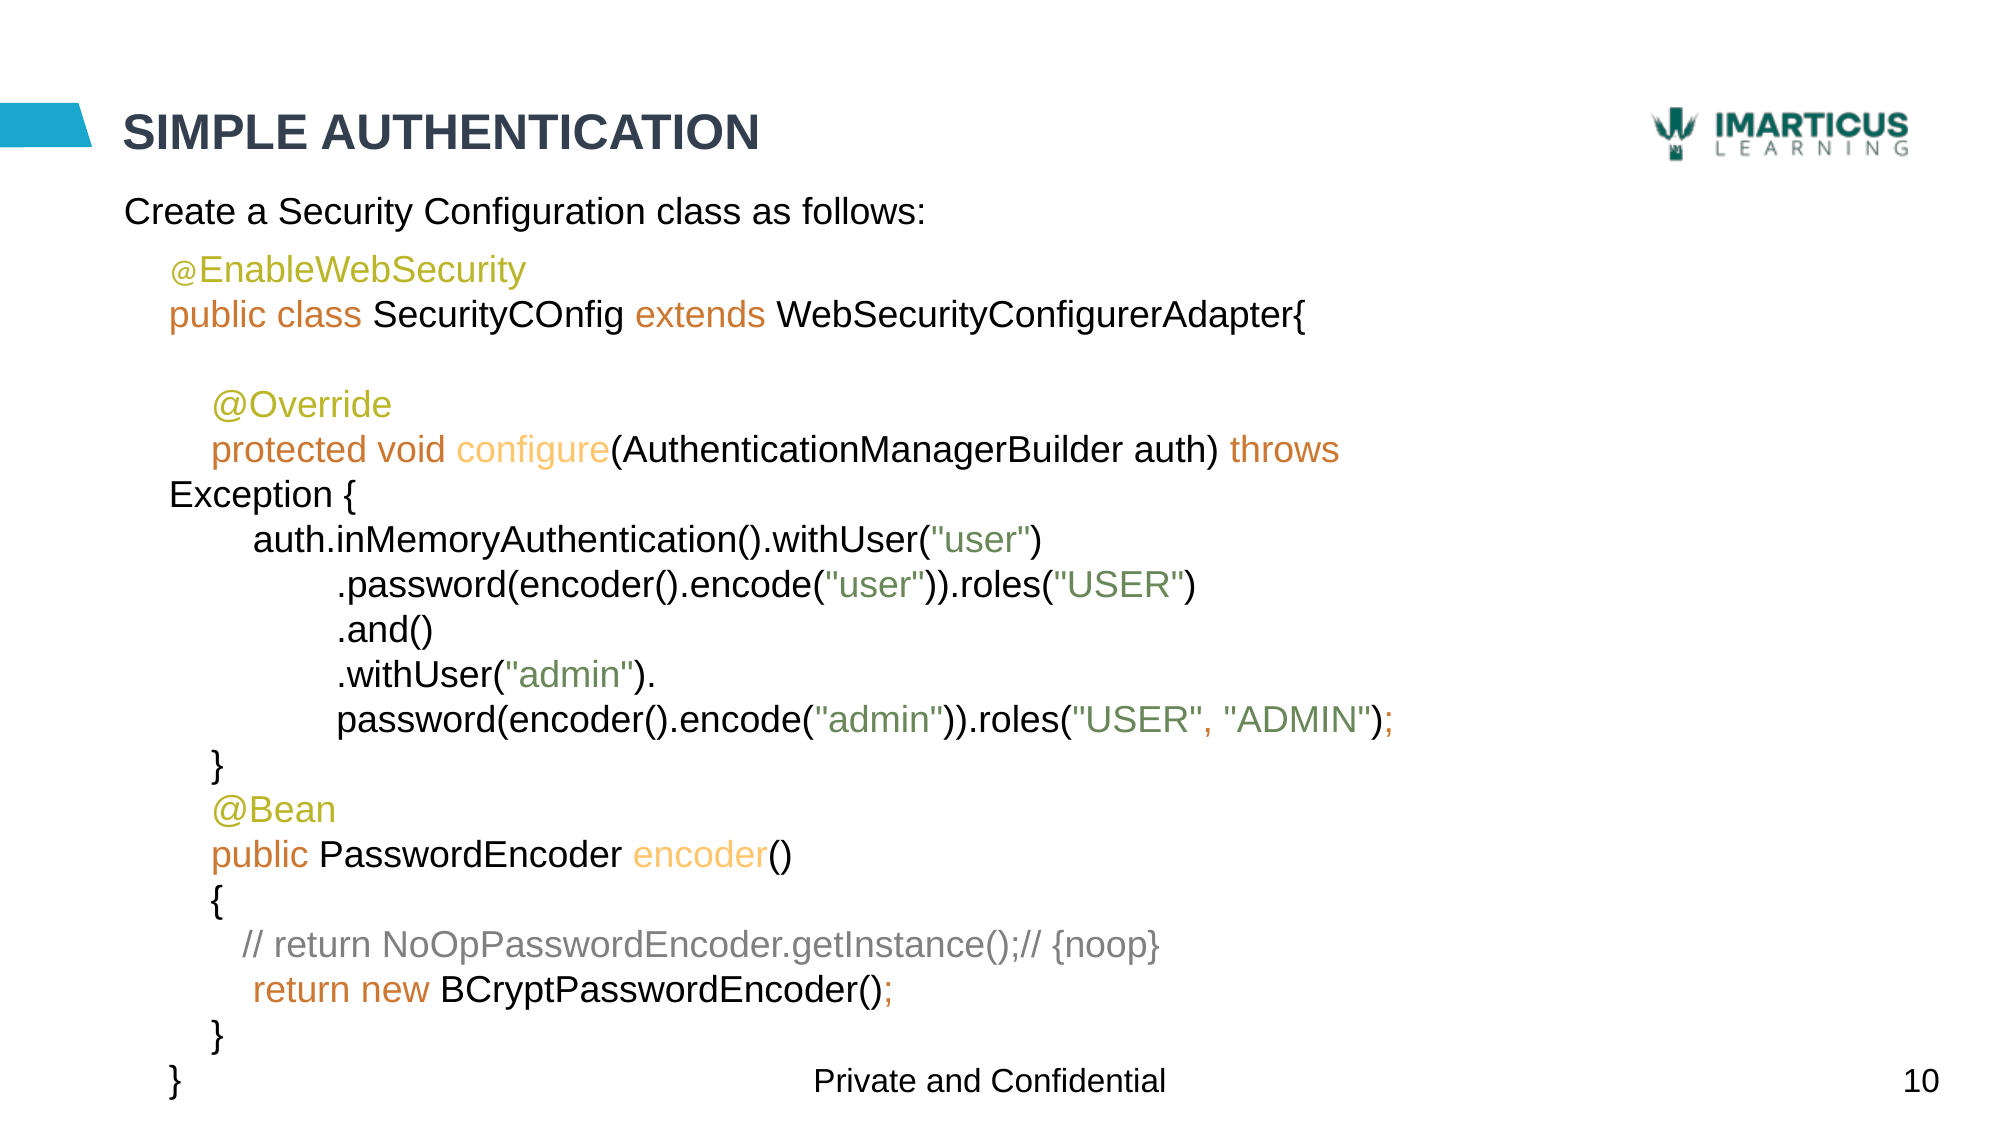

# SIMPLE AUTHENTICATION

Create a Security Configuration class as follows:
@EnableWebSecurity
public class SecurityCOnfig extends WebSecurityConfigurerAdapter{
    @Override
    protected void configure(AuthenticationManagerBuilder auth) throws Exception {
        auth.inMemoryAuthentication().withUser("user")
                .password(encoder().encode("user")).roles("USER")
                .and()
                .withUser("admin").
                password(encoder().encode("admin")).roles("USER", "ADMIN");
    }
    @Bean
    public PasswordEncoder encoder()
    {
       // return NoOpPasswordEncoder.getInstance();// {noop}
        return new BCryptPasswordEncoder();
    }
}